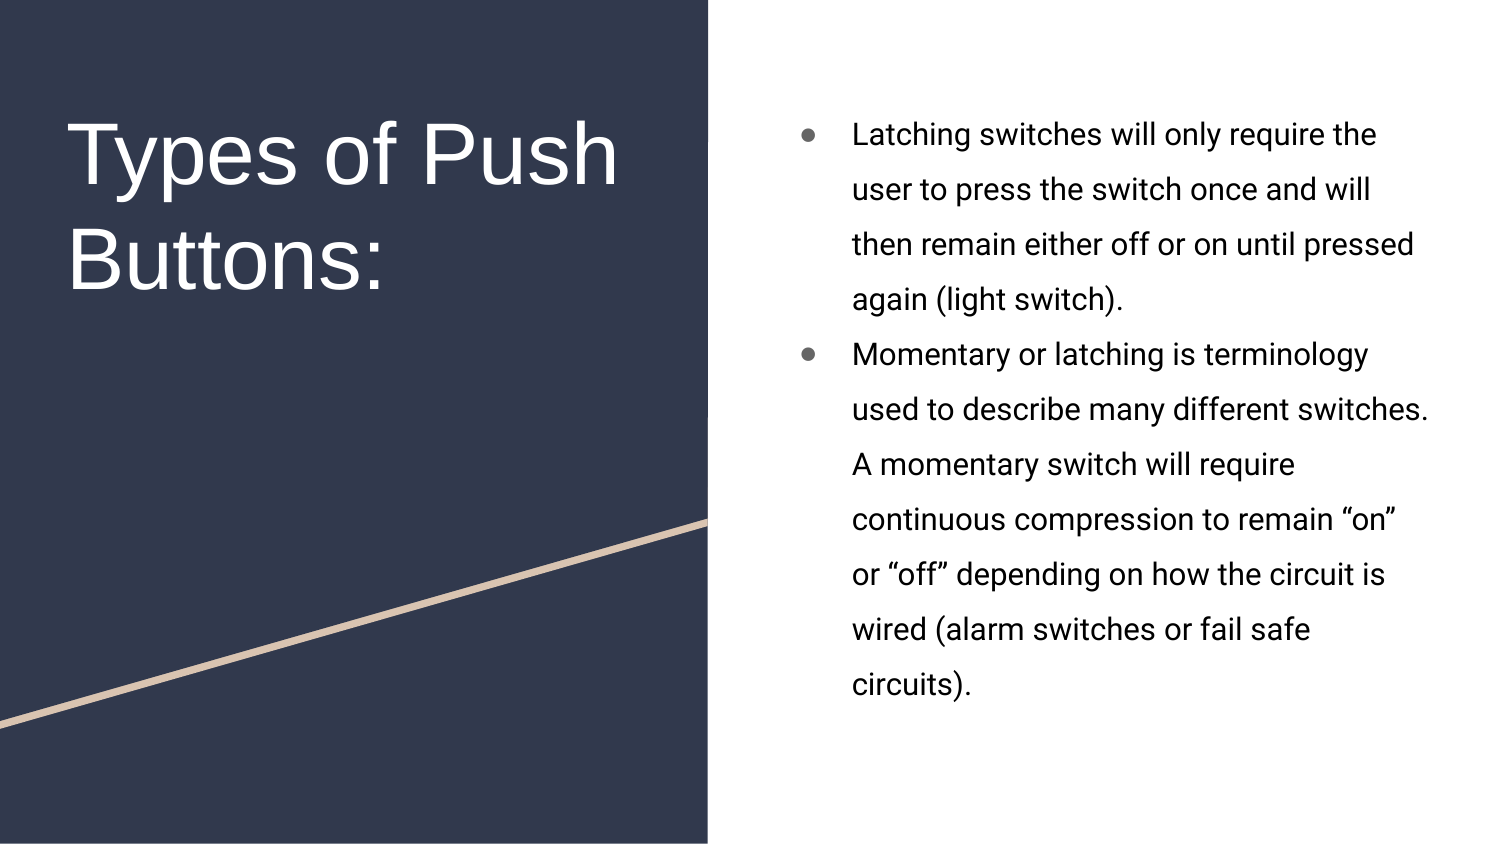

# Types of Push Buttons:
Latching switches will only require the user to press the switch once and will then remain either off or on until pressed again (light switch).
Momentary or latching is terminology used to describe many different switches. A momentary switch will require continuous compression to remain “on” or “off” depending on how the circuit is wired (alarm switches or fail safe circuits).